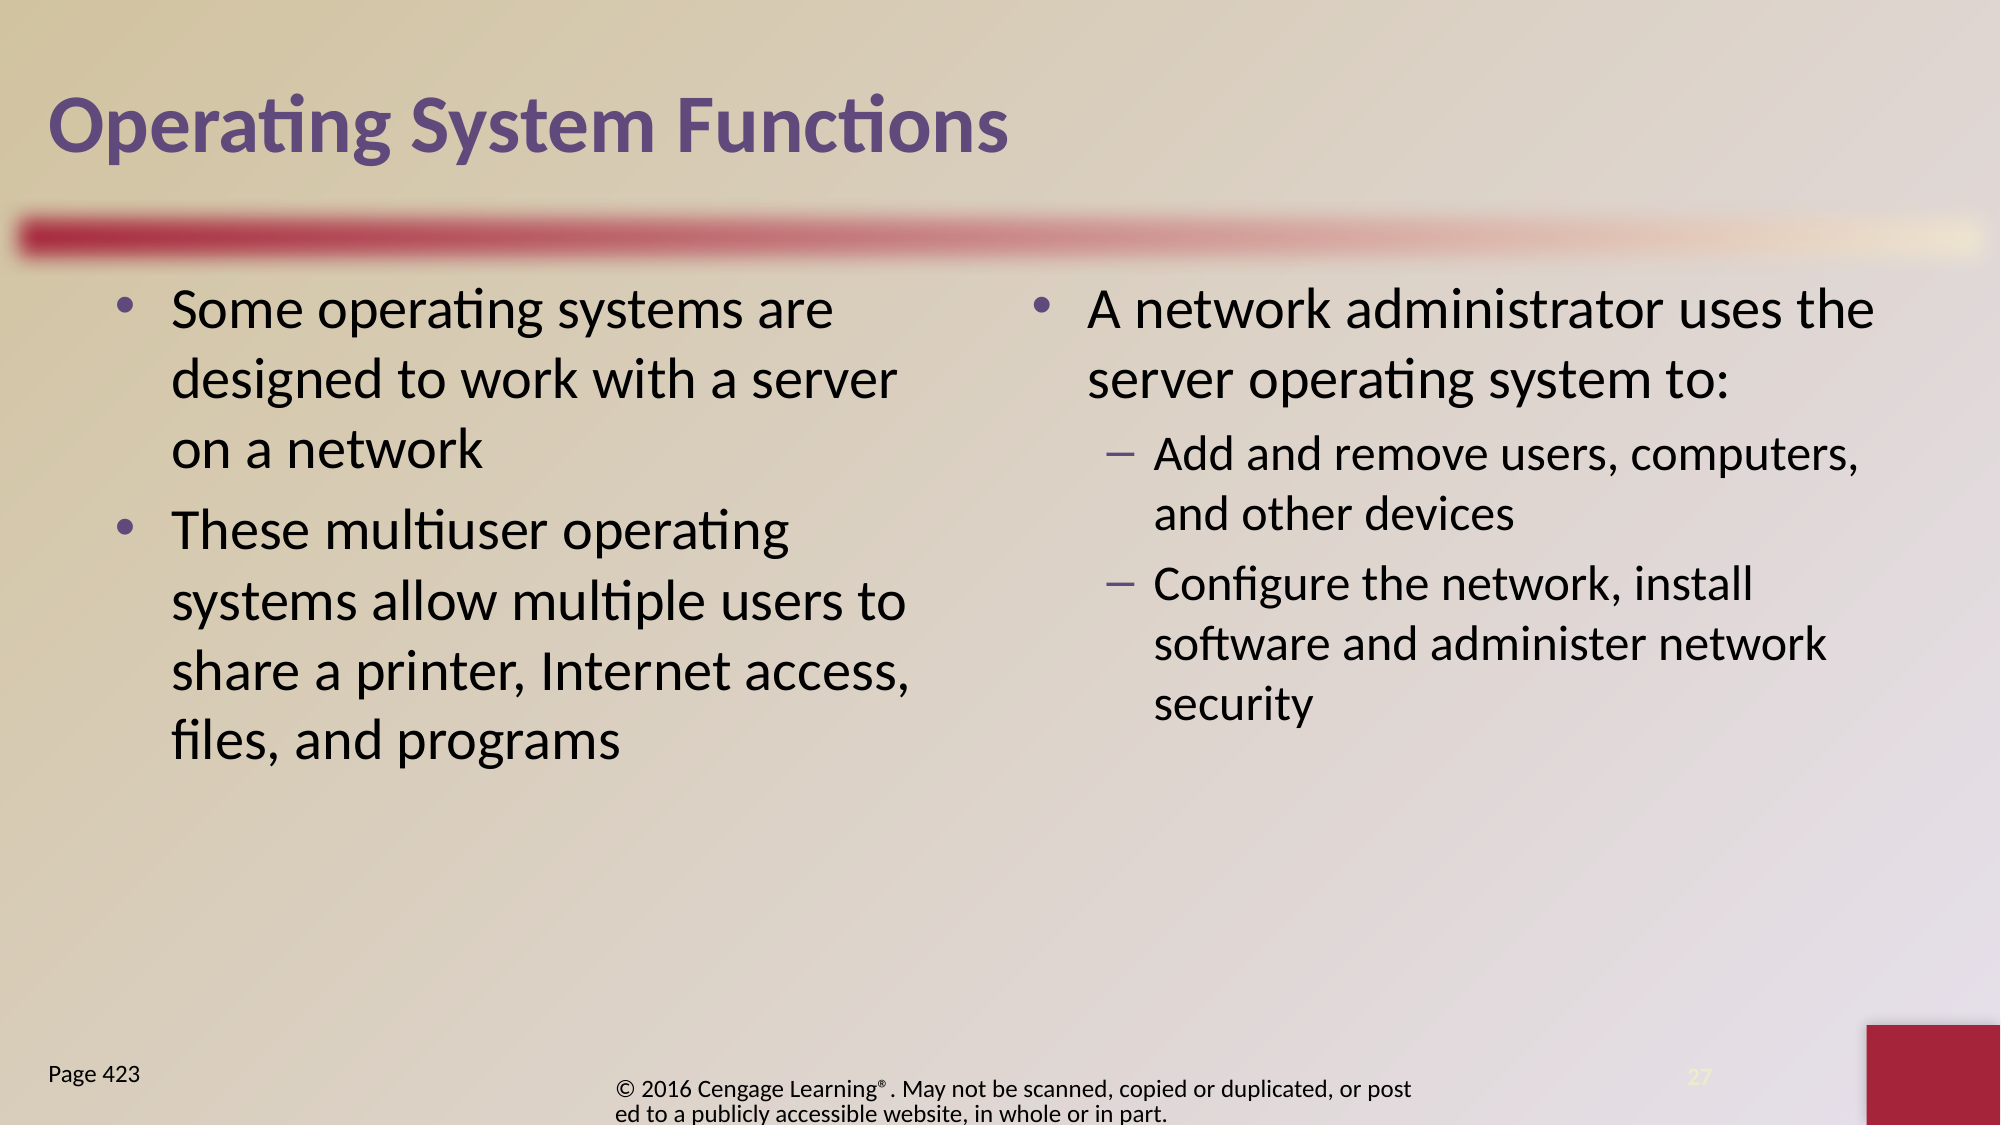

# Operating System Functions
Some operating systems are designed to work with a server on a network
These multiuser operating systems allow multiple users to share a printer, Internet access, files, and programs
A network administrator uses the server operating system to:
Add and remove users, computers, and other devices
Configure the network, install software and administer network security
27
Page 423
© 2016 Cengage Learning®. May not be scanned, copied or duplicated, or posted to a publicly accessible website, in whole or in part.